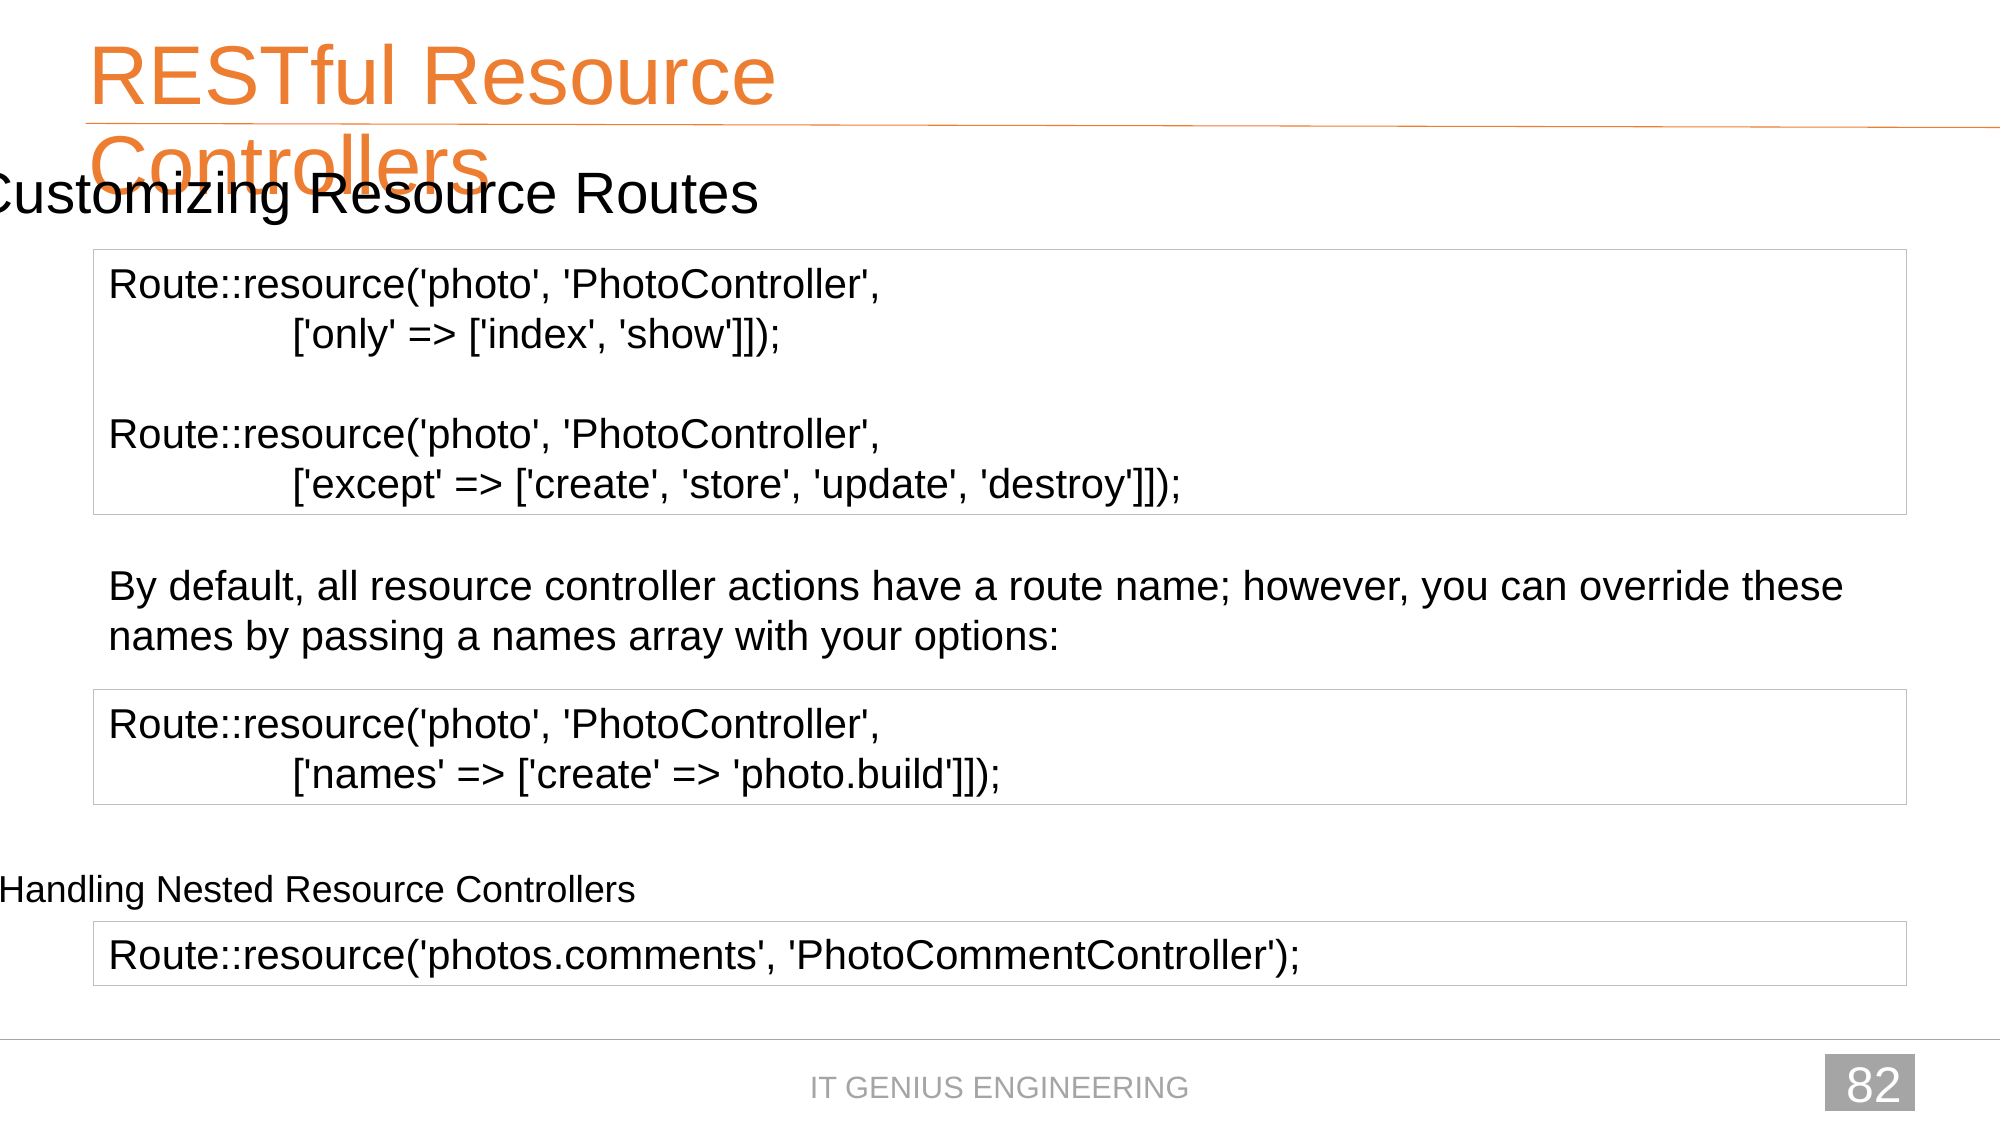

RESTful Resource Controllers
Customizing Resource Routes
Route::resource('photo', 'PhotoController',
                ['only' => ['index', 'show']]);

Route::resource('photo', 'PhotoController',
                ['except' => ['create', 'store', 'update', 'destroy']]);
By default, all resource controller actions have a route name; however, you can override these names by passing a names array with your options:
Route::resource('photo', 'PhotoController',
                ['names' => ['create' => 'photo.build']]);
Handling Nested Resource Controllers
Route::resource('photos.comments', 'PhotoCommentController');
82
IT GENIUS ENGINEERING